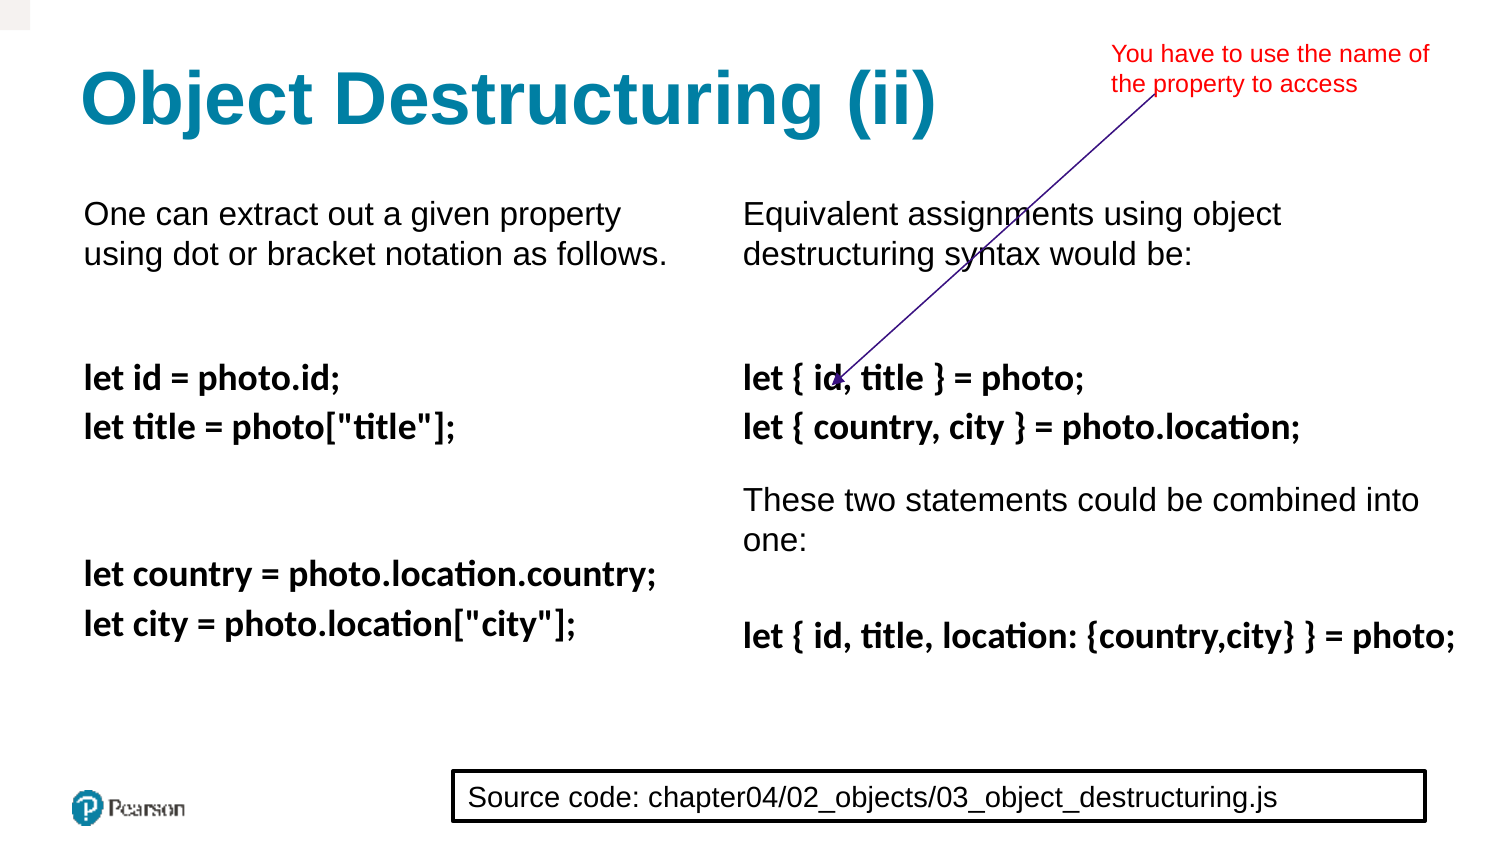

# Object Destructuring (ii)
You have to use the name of the property to access
One can extract out a given property using dot or bracket notation as follows.

let id = photo.id;
let title = photo["title"];

let country = photo.location.country;
let city = photo.location["city"];
Equivalent assignments using object destructuring syntax would be:

let { id, title } = photo;
let { country, city } = photo.location;
These two statements could be combined into one:

let { id, title, location: {country,city} } = photo;

Source code: chapter04/02_objects/03_object_destructuring.js